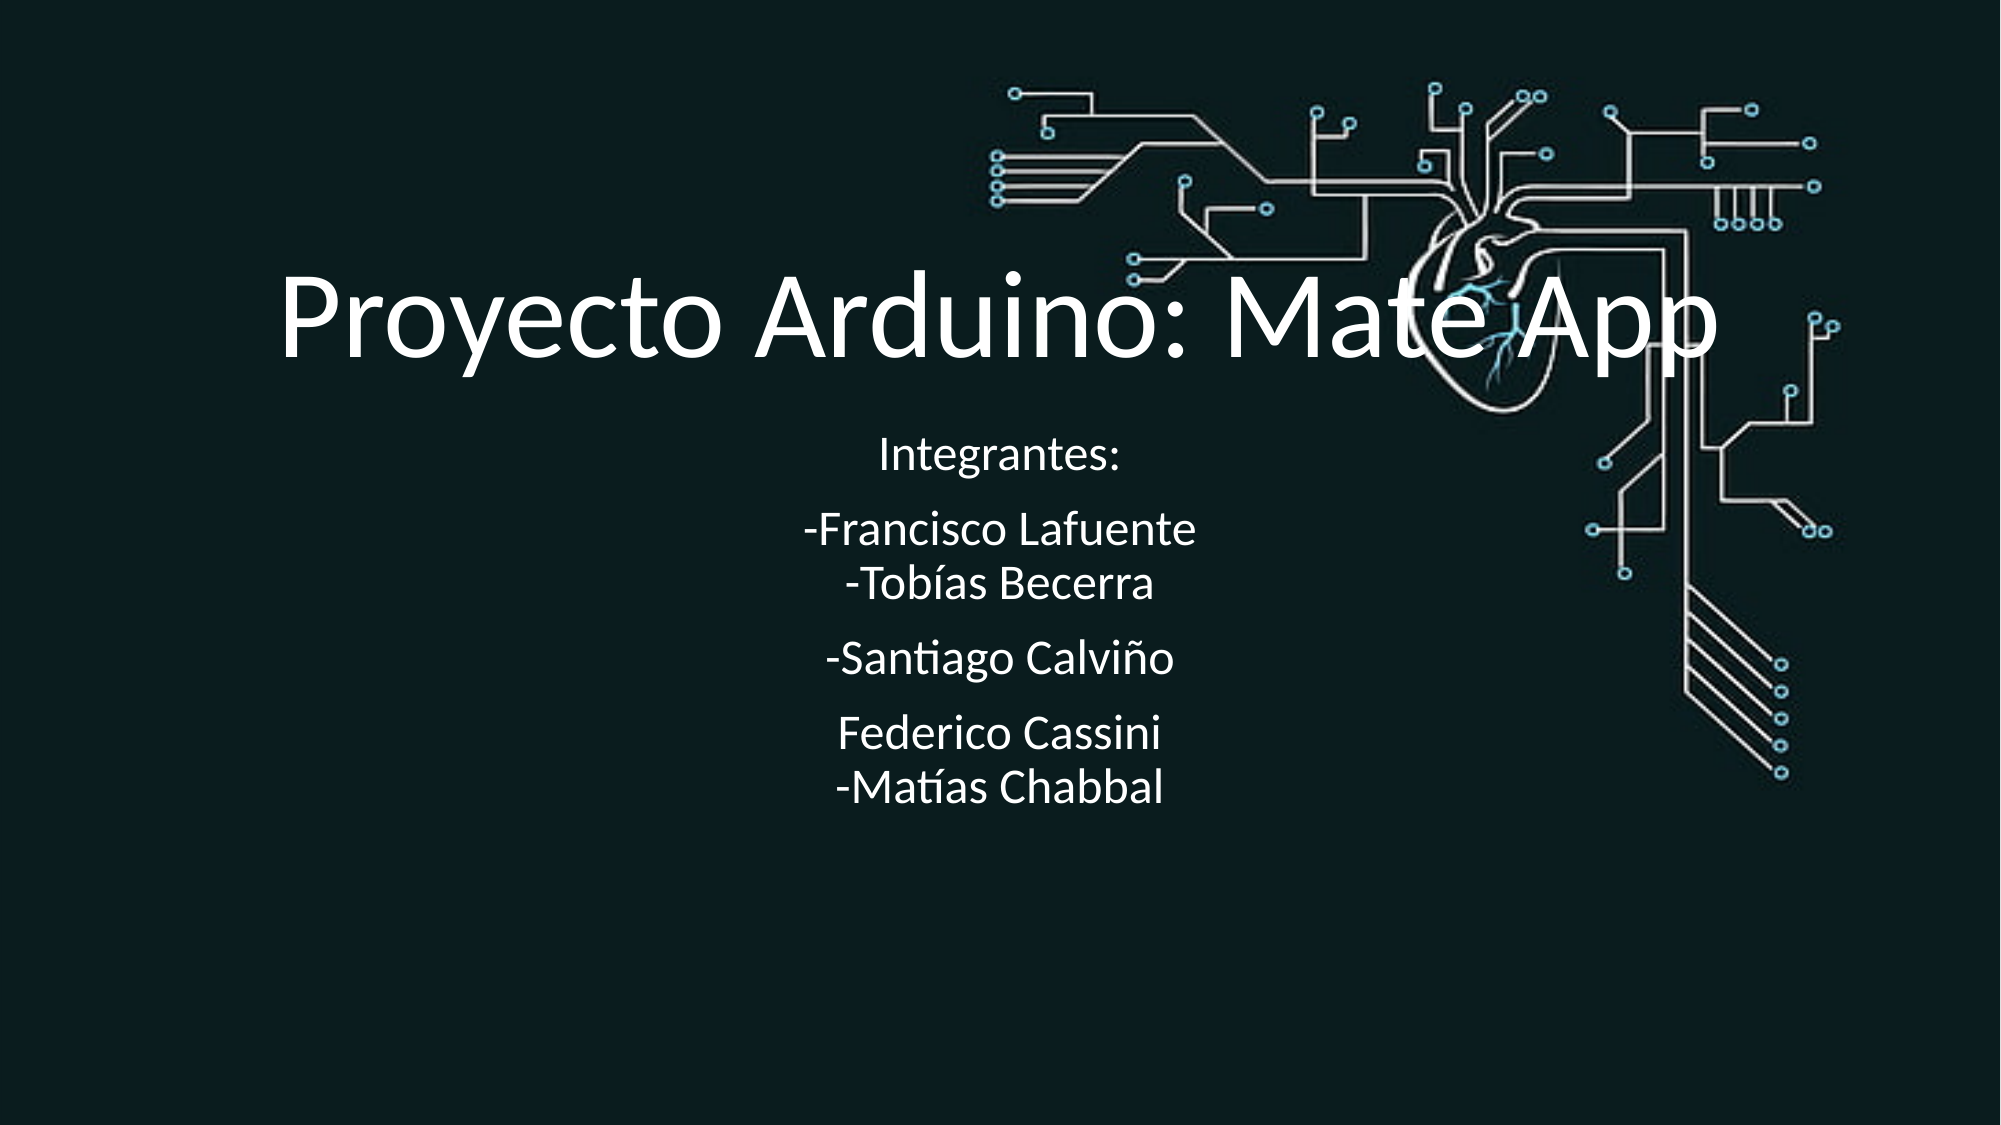

# Proyecto Arduino: Mate App
Integrantes:
-Francisco Lafuente
-Tobías Becerra
-Santiago Calviño
Federico Cassini
-Matías Chabbal